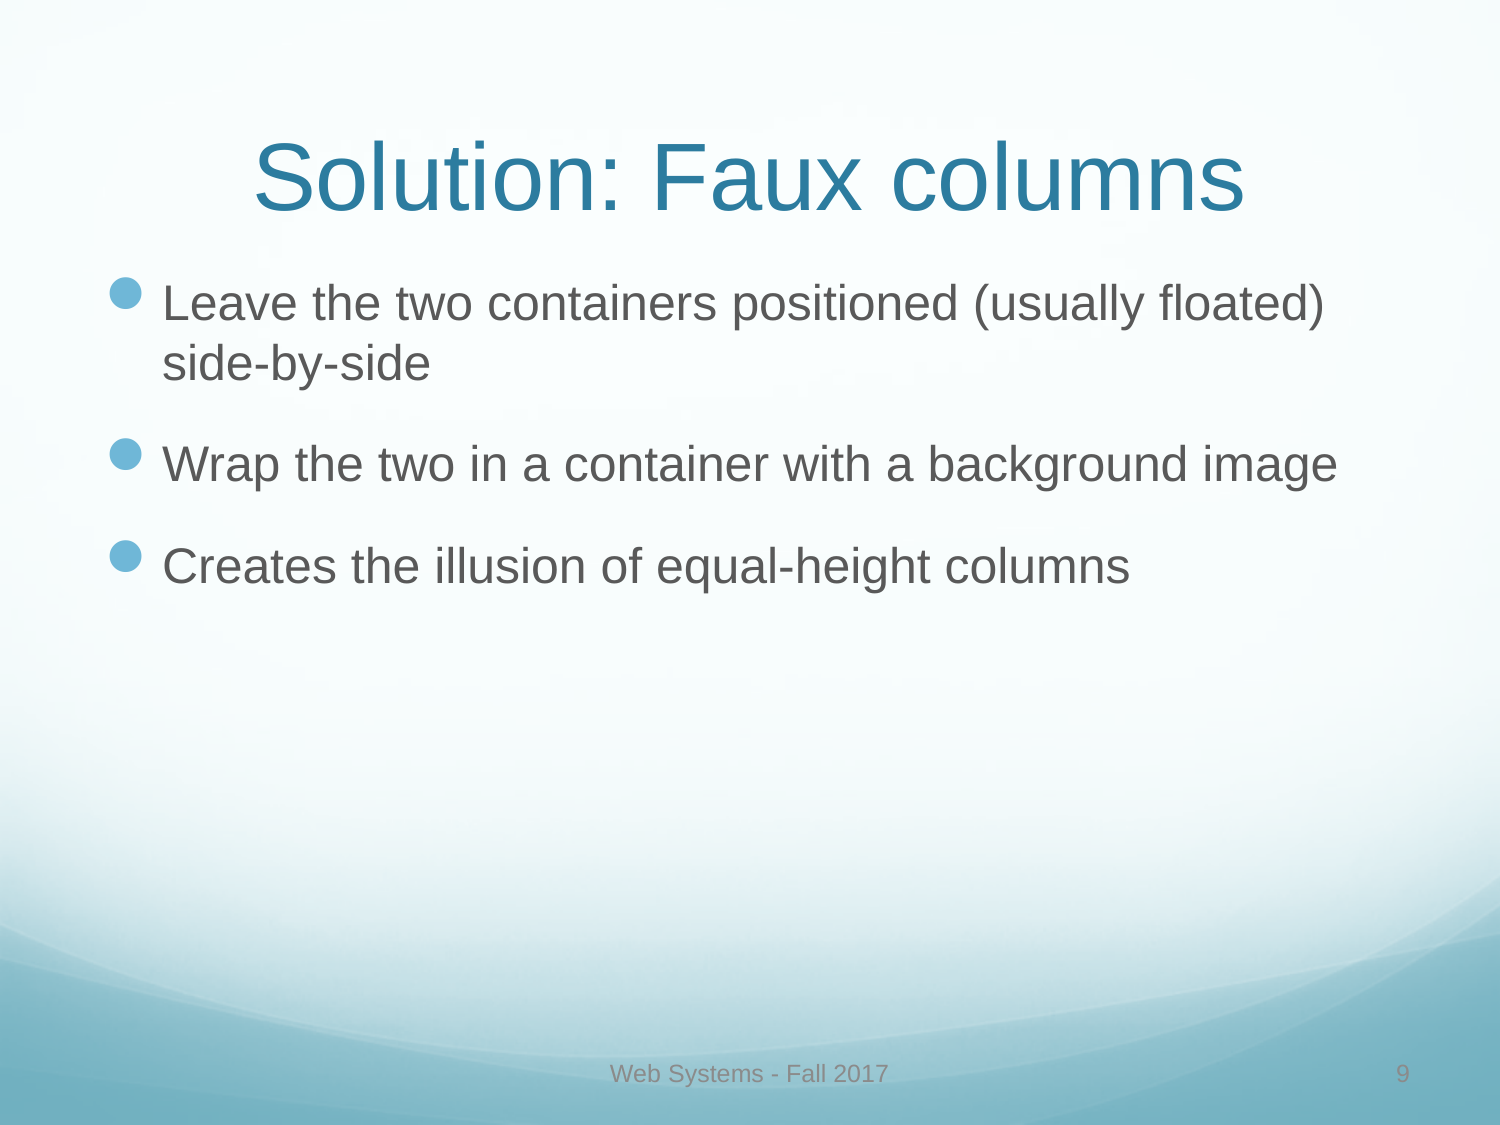

# Solution: Faux columns
Leave the two containers positioned (usually floated) side-by-side
Wrap the two in a container with a background image
Creates the illusion of equal-height columns

Web Systems - Fall 2017
9